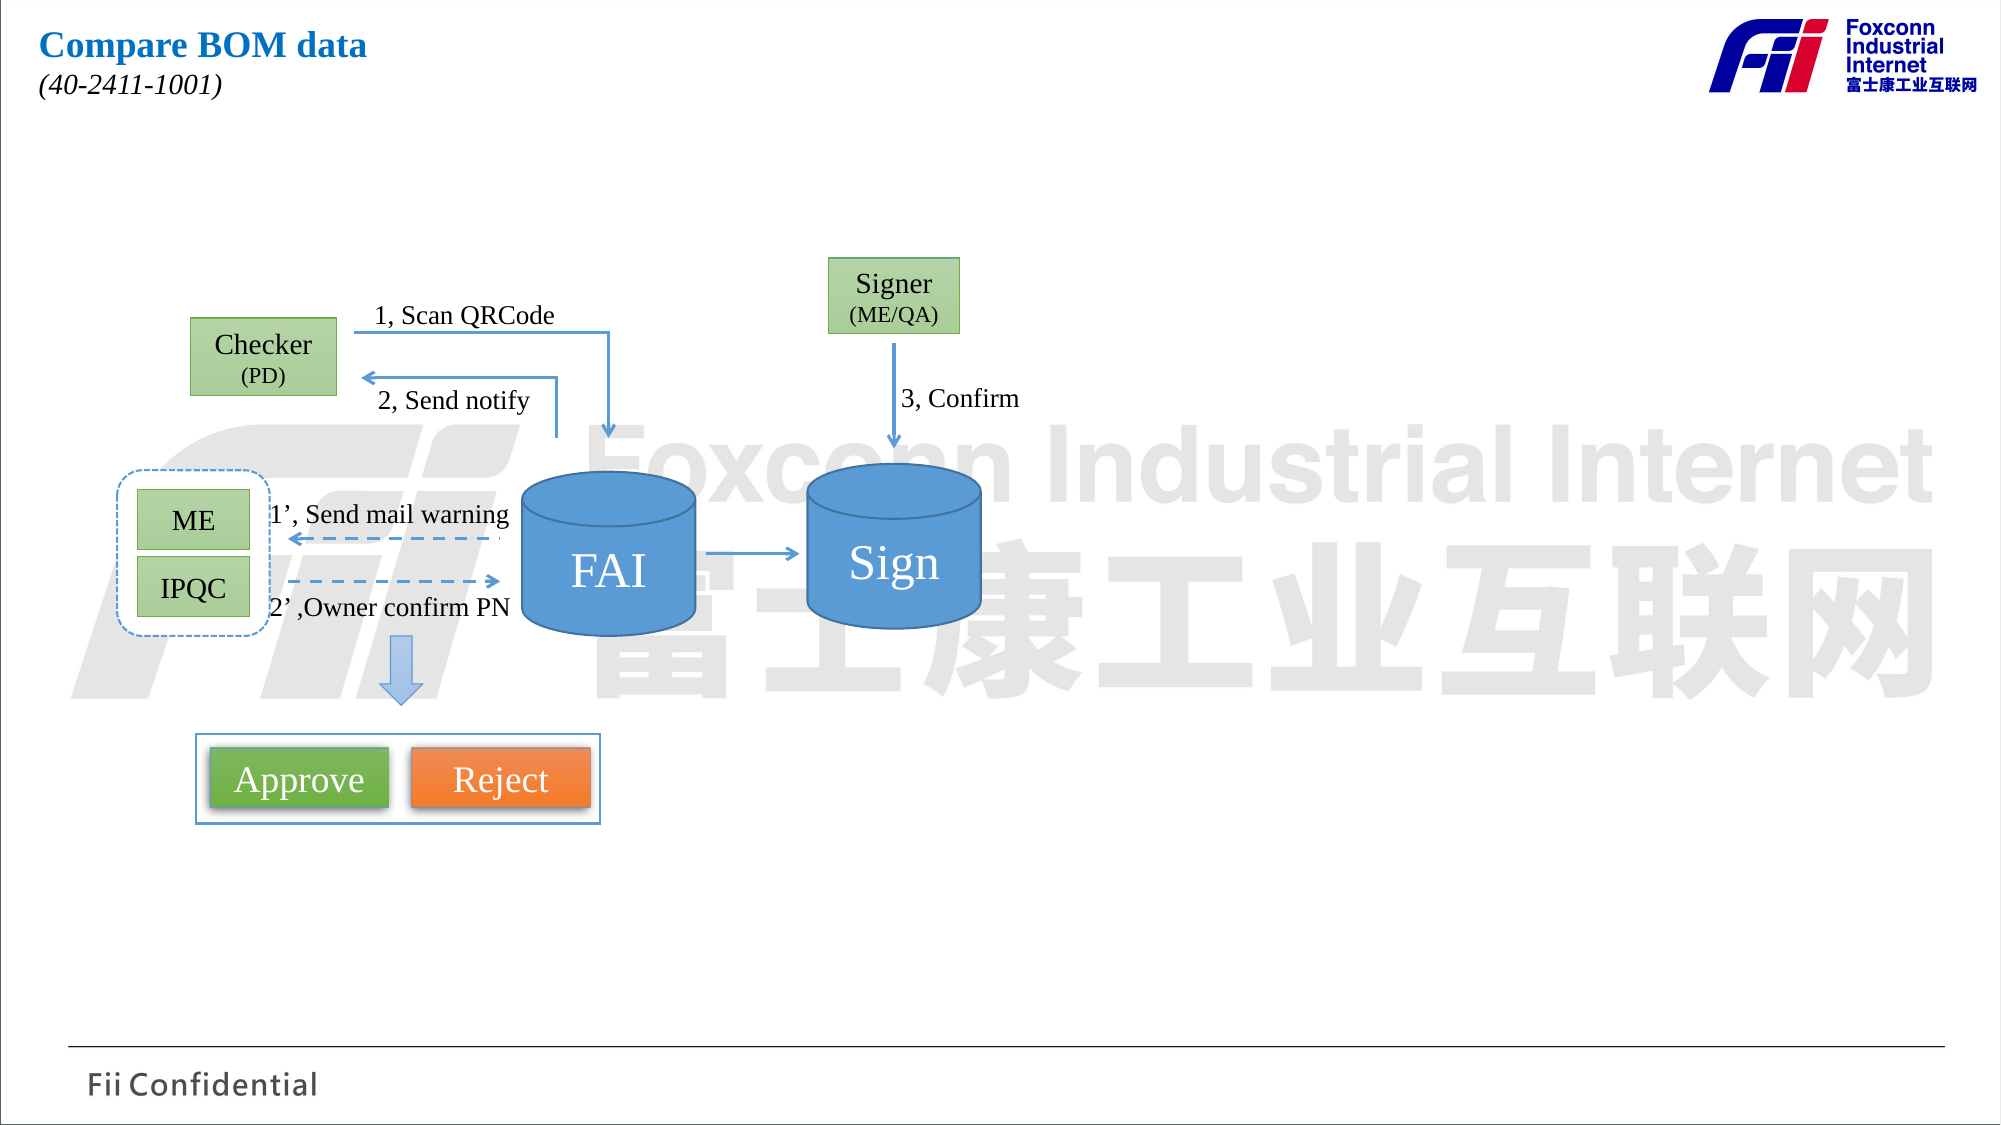

Compare BOM data
(40-2411-1001)
Signer
(ME/QA)
1, Scan QRCode
Checker
(PD)
3, Confirm
2, Send notify
Sign

ME
IPQC
FAI
1’, Send mail warning
2’ ,Owner confirm PN

Approve
Reject